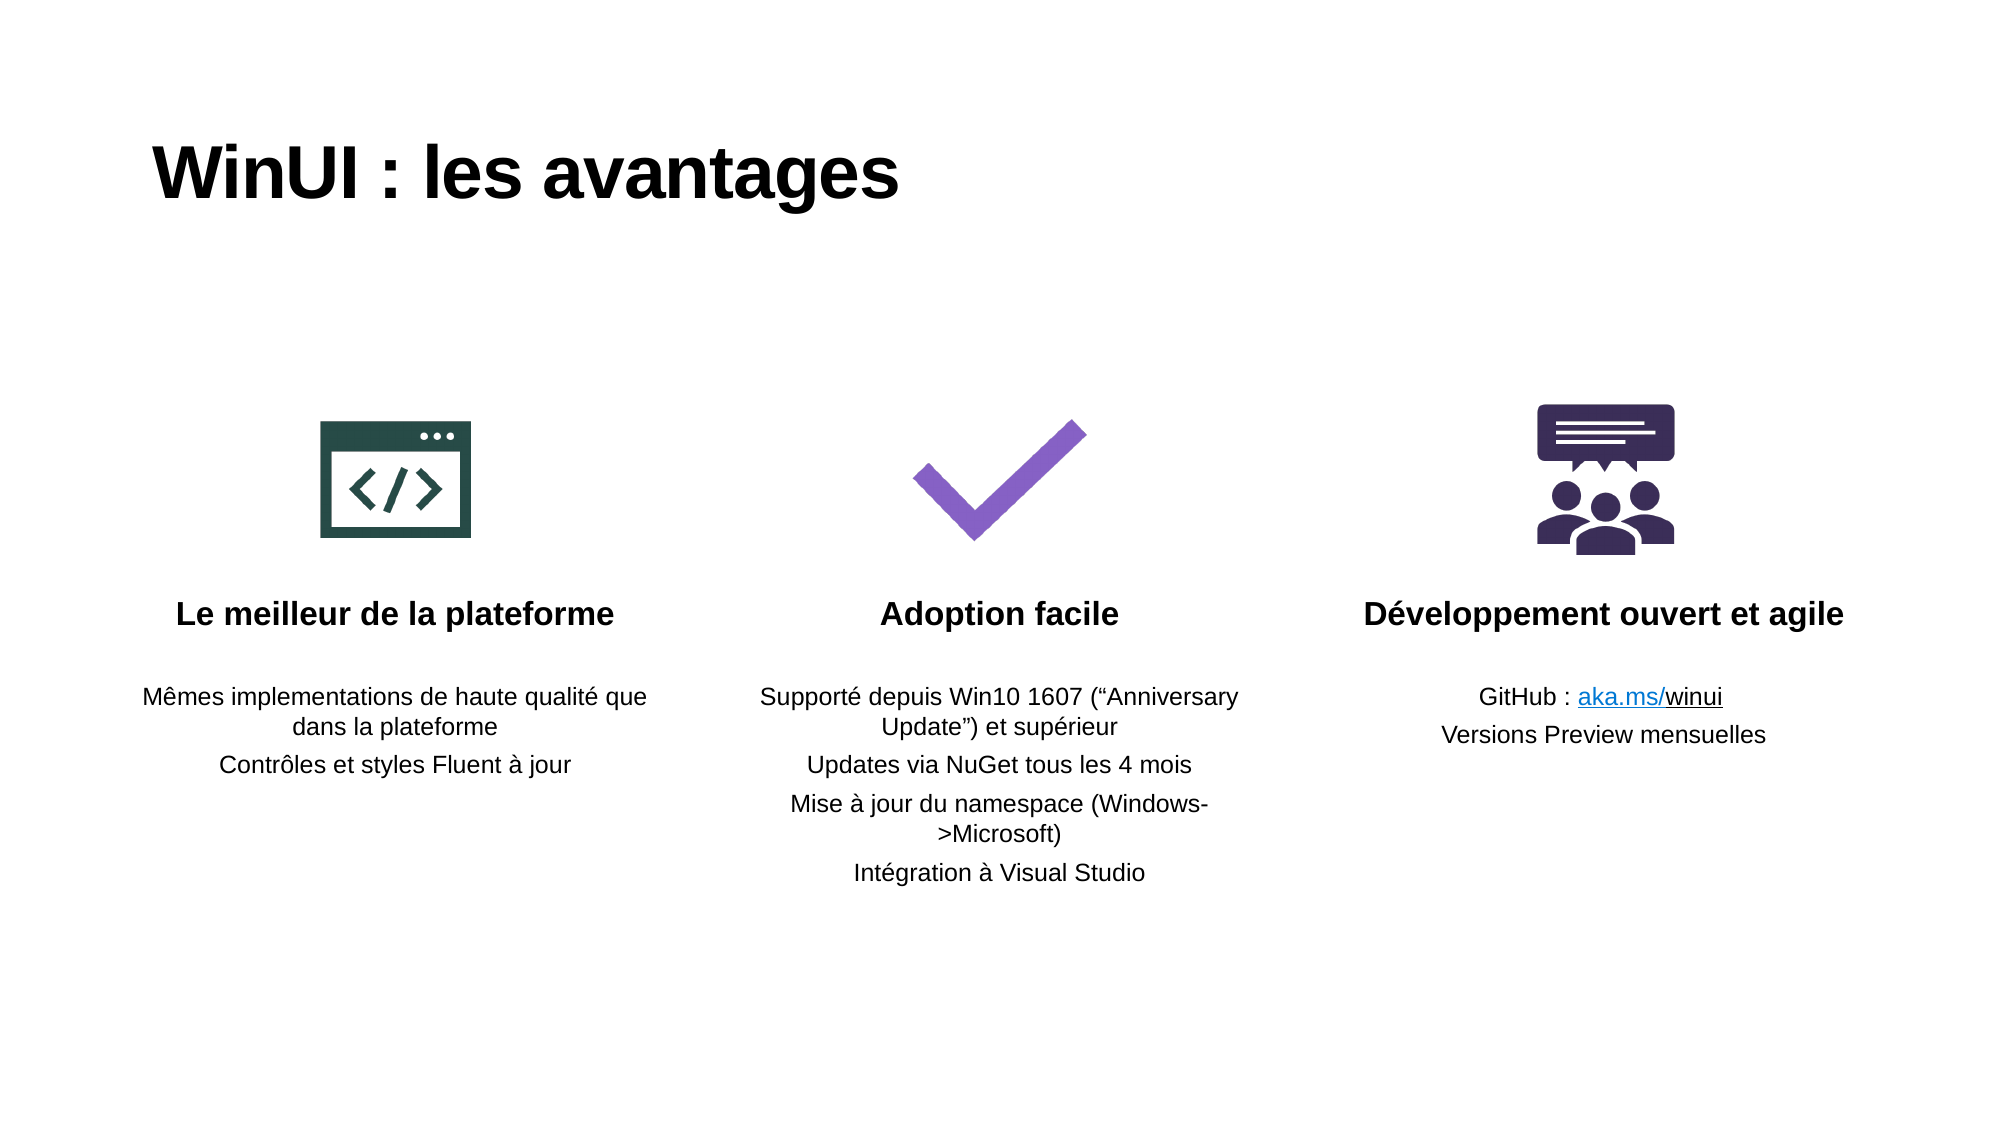

# WinUI : les avantages
Le meilleur de la plateforme
Mêmes implementations de haute qualité que dans la plateforme
Contrôles et styles Fluent à jour
Adoption facile
Supporté depuis Win10 1607 (“Anniversary Update”) et supérieur
Updates via NuGet tous les 4 mois
Mise à jour du namespace (Windows->Microsoft)
Intégration à Visual Studio
Développement ouvert et agile
GitHub : aka.ms/winui
Versions Preview mensuelles